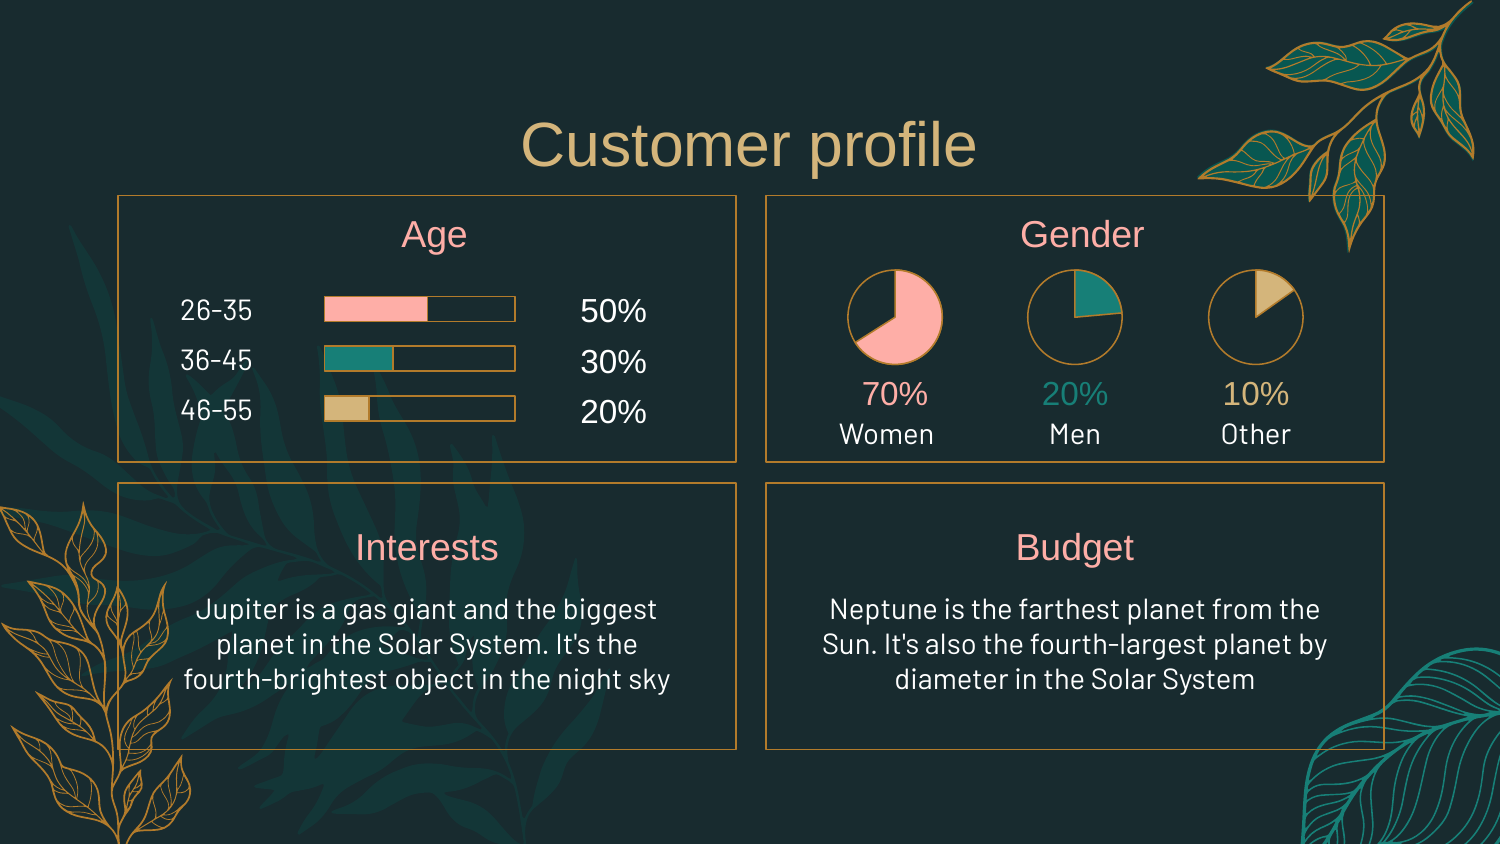

# Customer profile

Age
Gender

50%

26-35
30%

36-45
70%
20%
10%
20%

46-55

Women
Men
Other

Interests
Budget
Jupiter is a gas giant and the biggest planet in the Solar System. It's the fourth-brightest object in the night sky
Neptune is the farthest planet from the Sun. It's also the fourth-largest planet by diameter in the Solar System